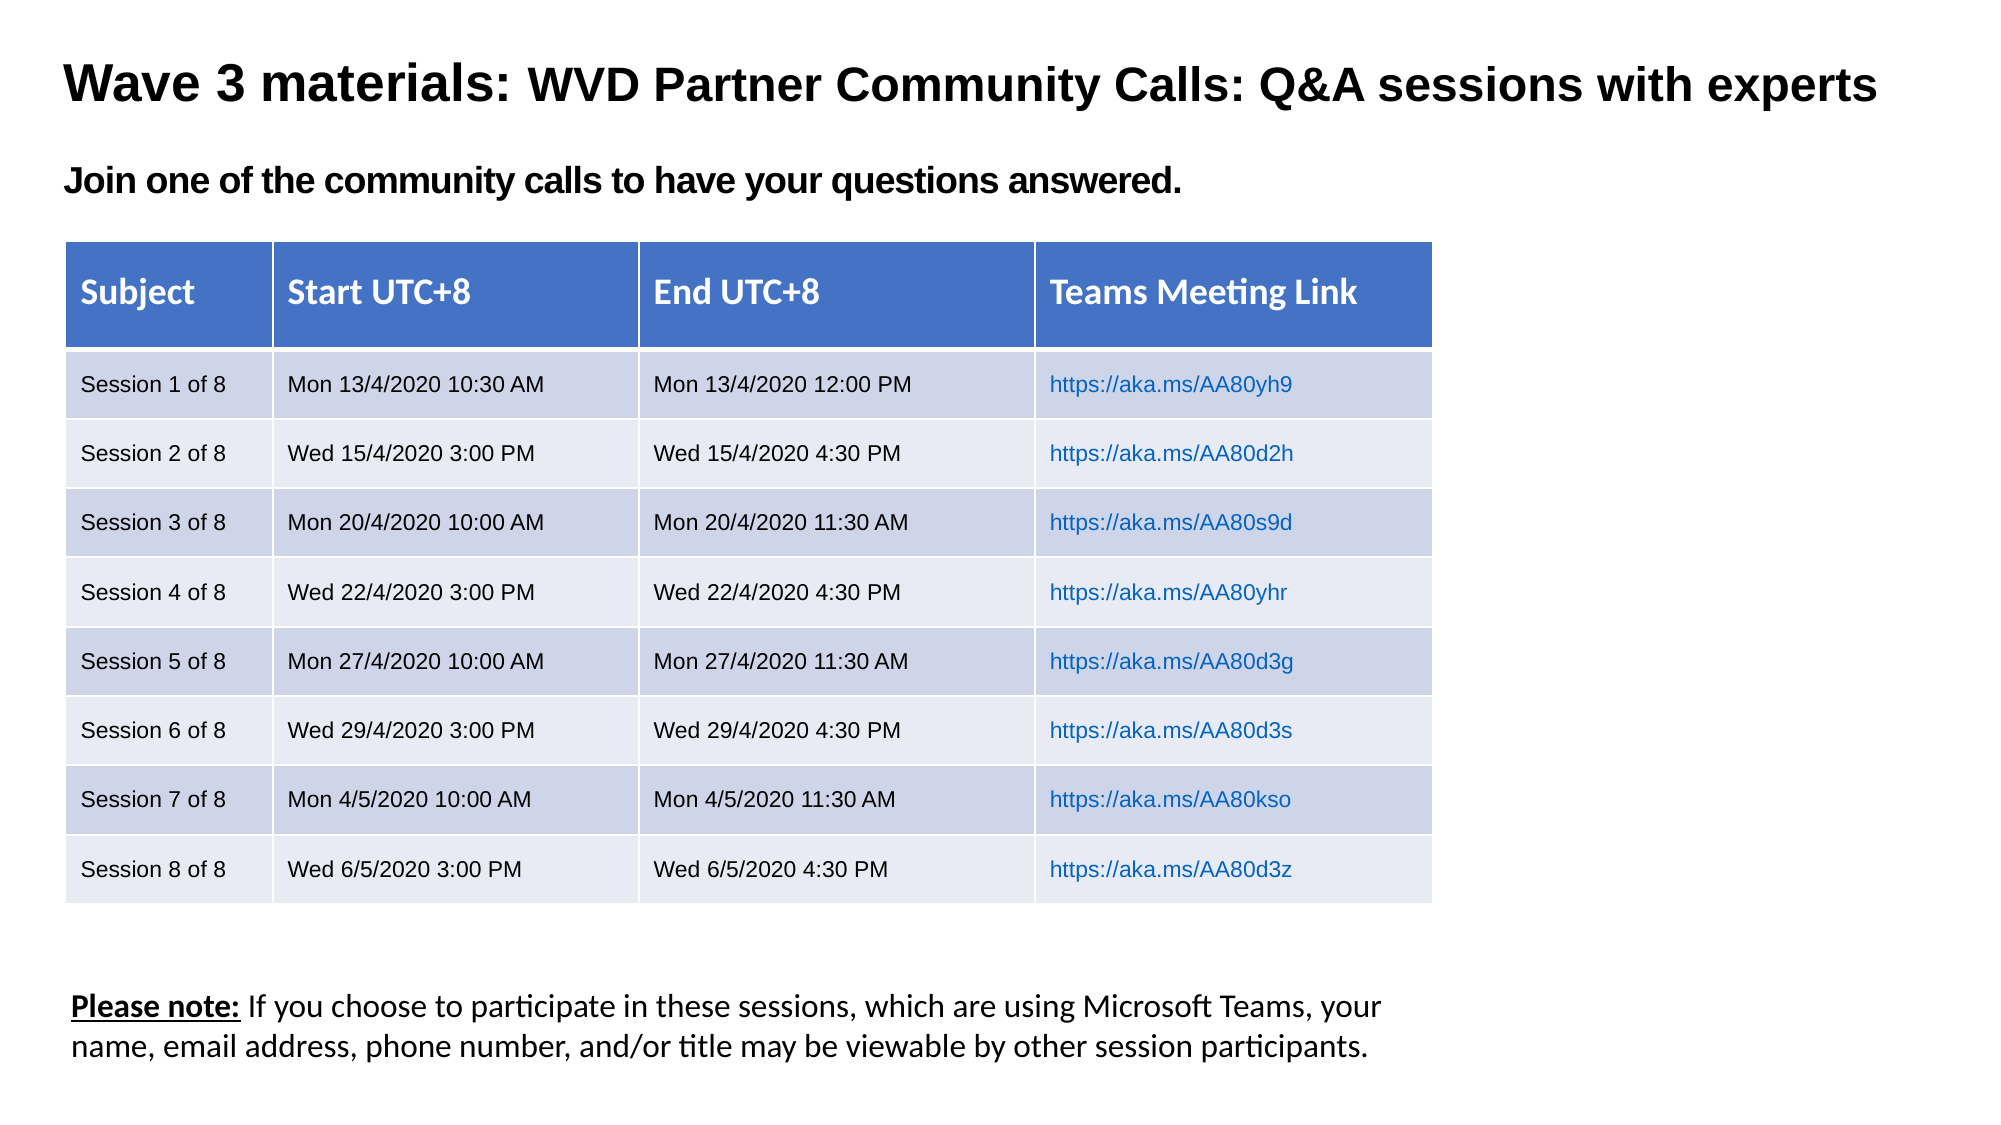

Wave 3 materials: WVD Partner Community Calls: Q&A sessions with experts
Join one of the community calls to have your questions answered.
| Subject | Start UTC+8 | End UTC+8 | Teams Meeting Link |
| --- | --- | --- | --- |
| Session 1 of 8 | Mon 13/4/2020 10:30 AM | Mon 13/4/2020 12:00 PM | https://aka.ms/AA80yh9 |
| Session 2 of 8 | Wed 15/4/2020 3:00 PM | Wed 15/4/2020 4:30 PM | https://aka.ms/AA80d2h |
| Session 3 of 8 | Mon 20/4/2020 10:00 AM | Mon 20/4/2020 11:30 AM | https://aka.ms/AA80s9d |
| Session 4 of 8 | Wed 22/4/2020 3:00 PM | Wed 22/4/2020 4:30 PM | https://aka.ms/AA80yhr |
| Session 5 of 8 | Mon 27/4/2020 10:00 AM | Mon 27/4/2020 11:30 AM | https://aka.ms/AA80d3g |
| Session 6 of 8 | Wed 29/4/2020 3:00 PM | Wed 29/4/2020 4:30 PM | https://aka.ms/AA80d3s |
| Session 7 of 8 | Mon 4/5/2020 10:00 AM | Mon 4/5/2020 11:30 AM | https://aka.ms/AA80kso |
| Session 8 of 8 | Wed 6/5/2020 3:00 PM | Wed 6/5/2020 4:30 PM | https://aka.ms/AA80d3z |
Please note: If you choose​ to participate in these sessions, which are using Microsoft Teams, your name, email address, phone number, and/or title may be viewable by other session participants.